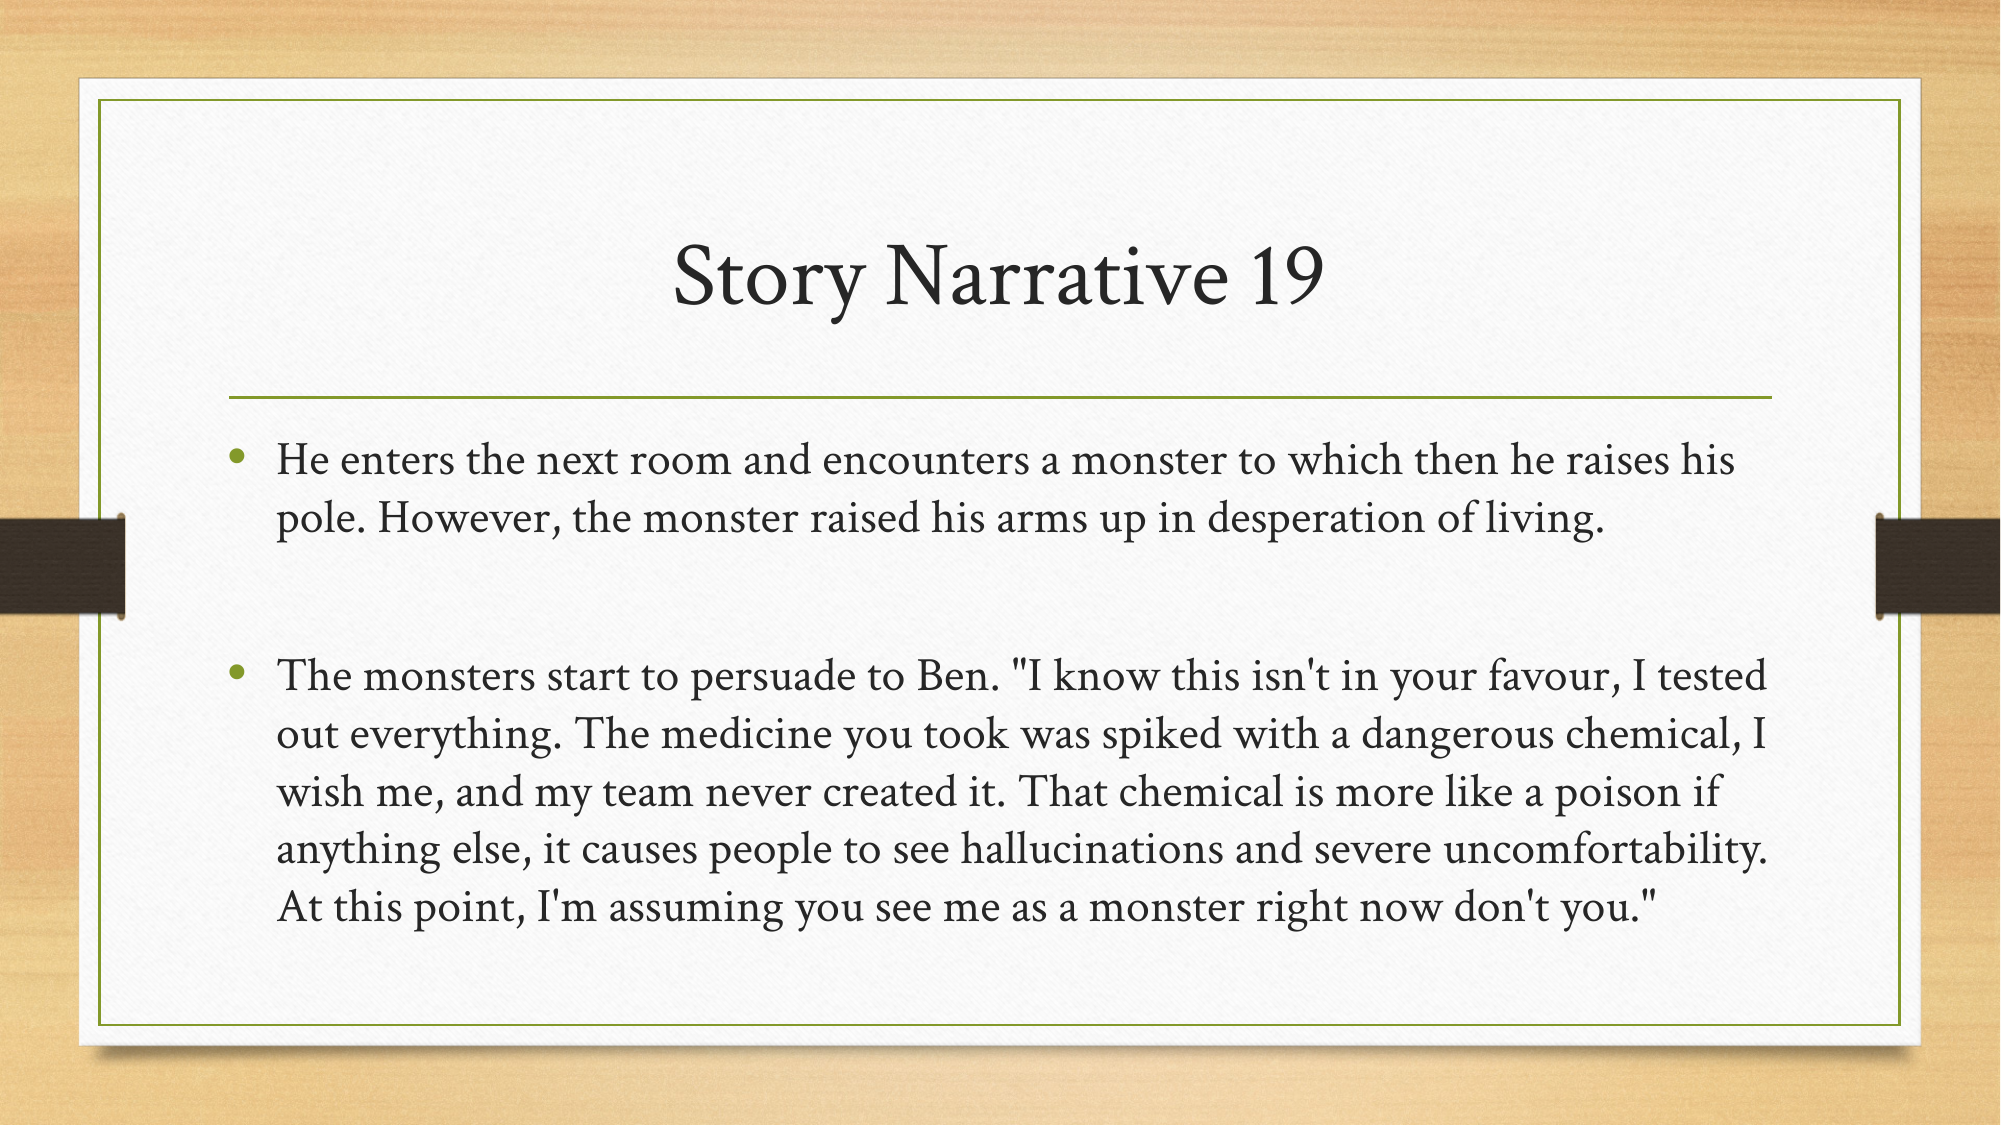

# Story Narrative 19
He enters the next room and encounters a monster to which then he raises his pole. However, the monster raised his arms up in desperation of living.

The monsters start to persuade to Ben. "I know this isn't in your favour, I tested out everything. The medicine you took was spiked with a dangerous chemical, I wish me, and my team never created it. That chemical is more like a poison if anything else, it causes people to see hallucinations and severe uncomfortability. At this point, I'm assuming you see me as a monster right now don't you."